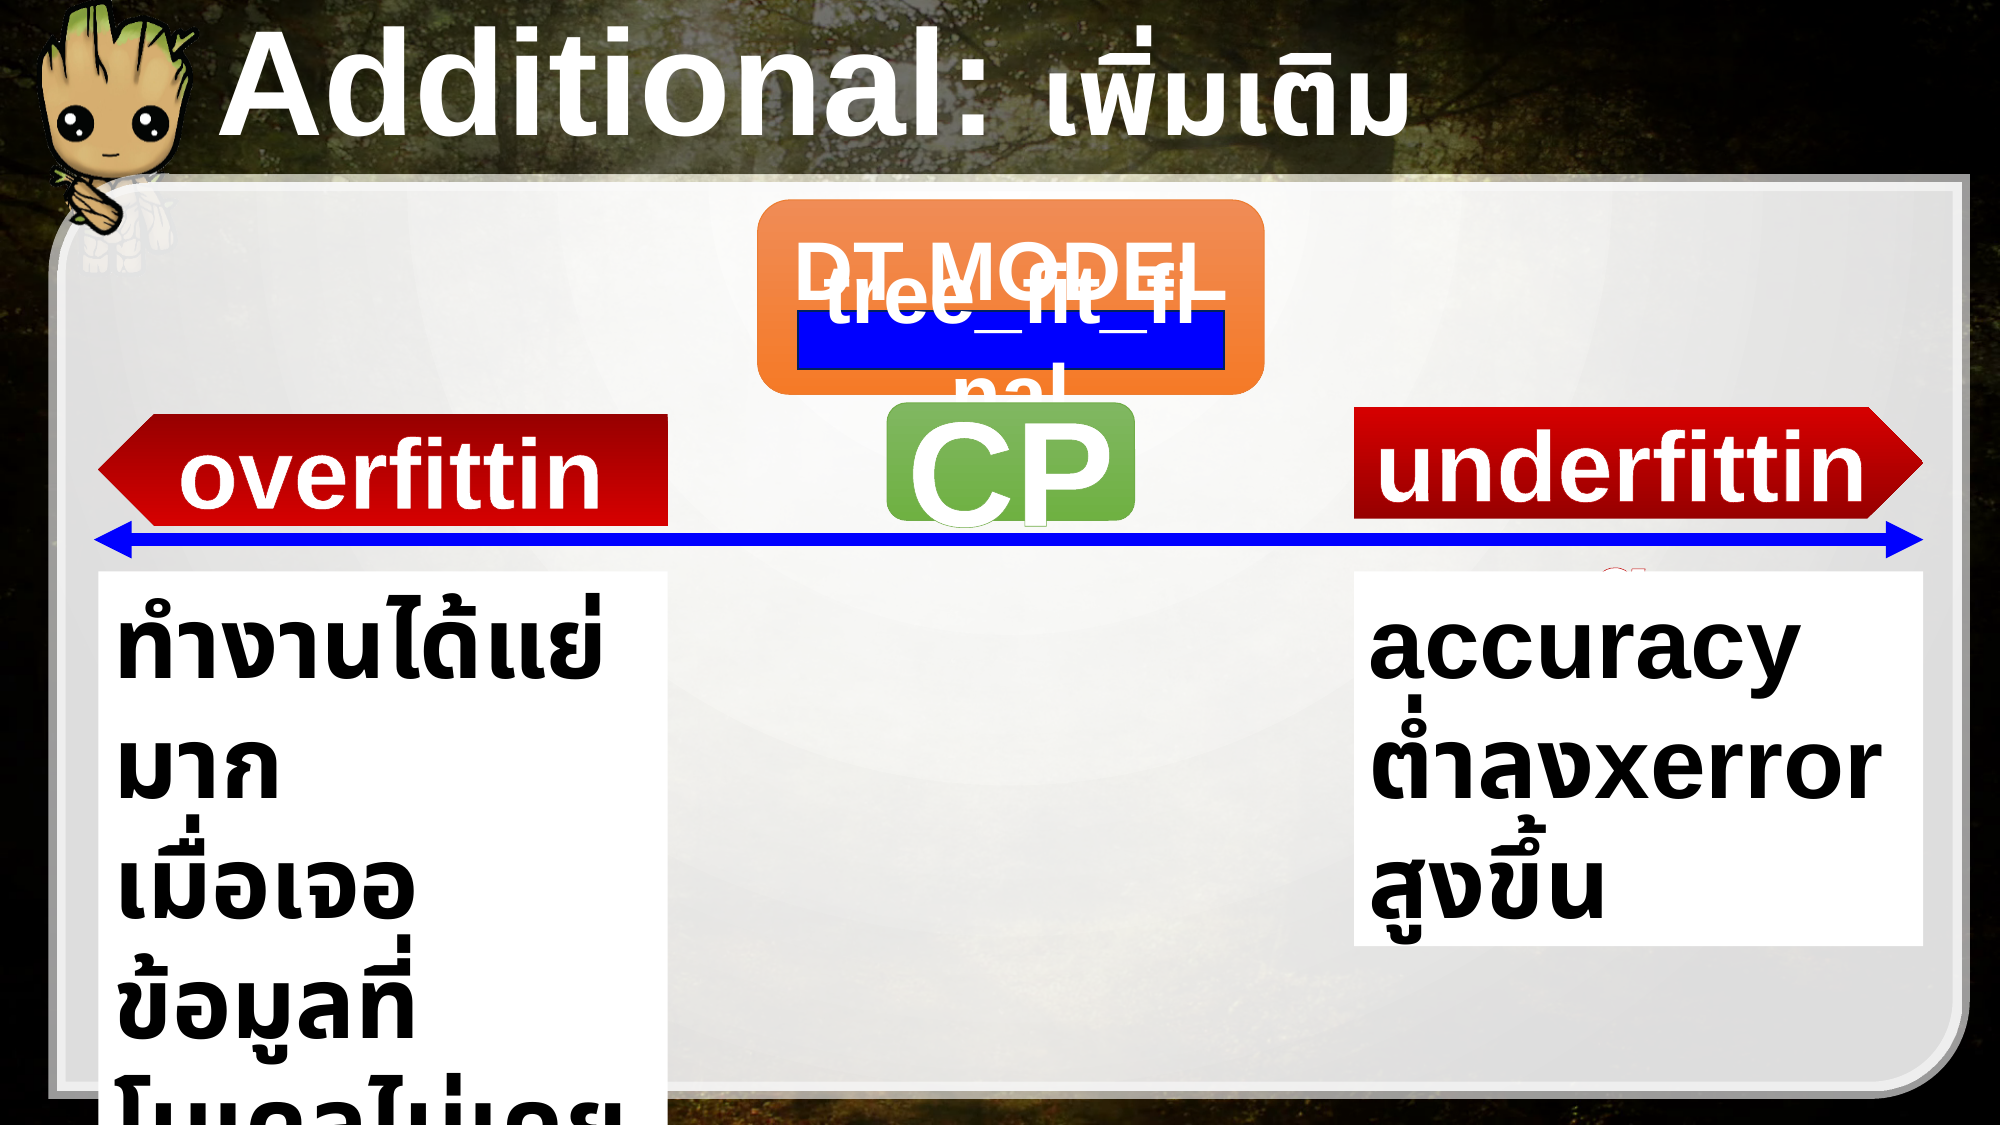

# Additional: เพิ่มเติม
DT MODEL
tree_fit_final
CP

underfitting
overfitting

ทำงานได้แย่มาก
เมื่อเจอข้อมูลที่โมเดลไม่เคยเห็นมาก่อน
accuracy ต่ำลงxerror สูงขึ้น